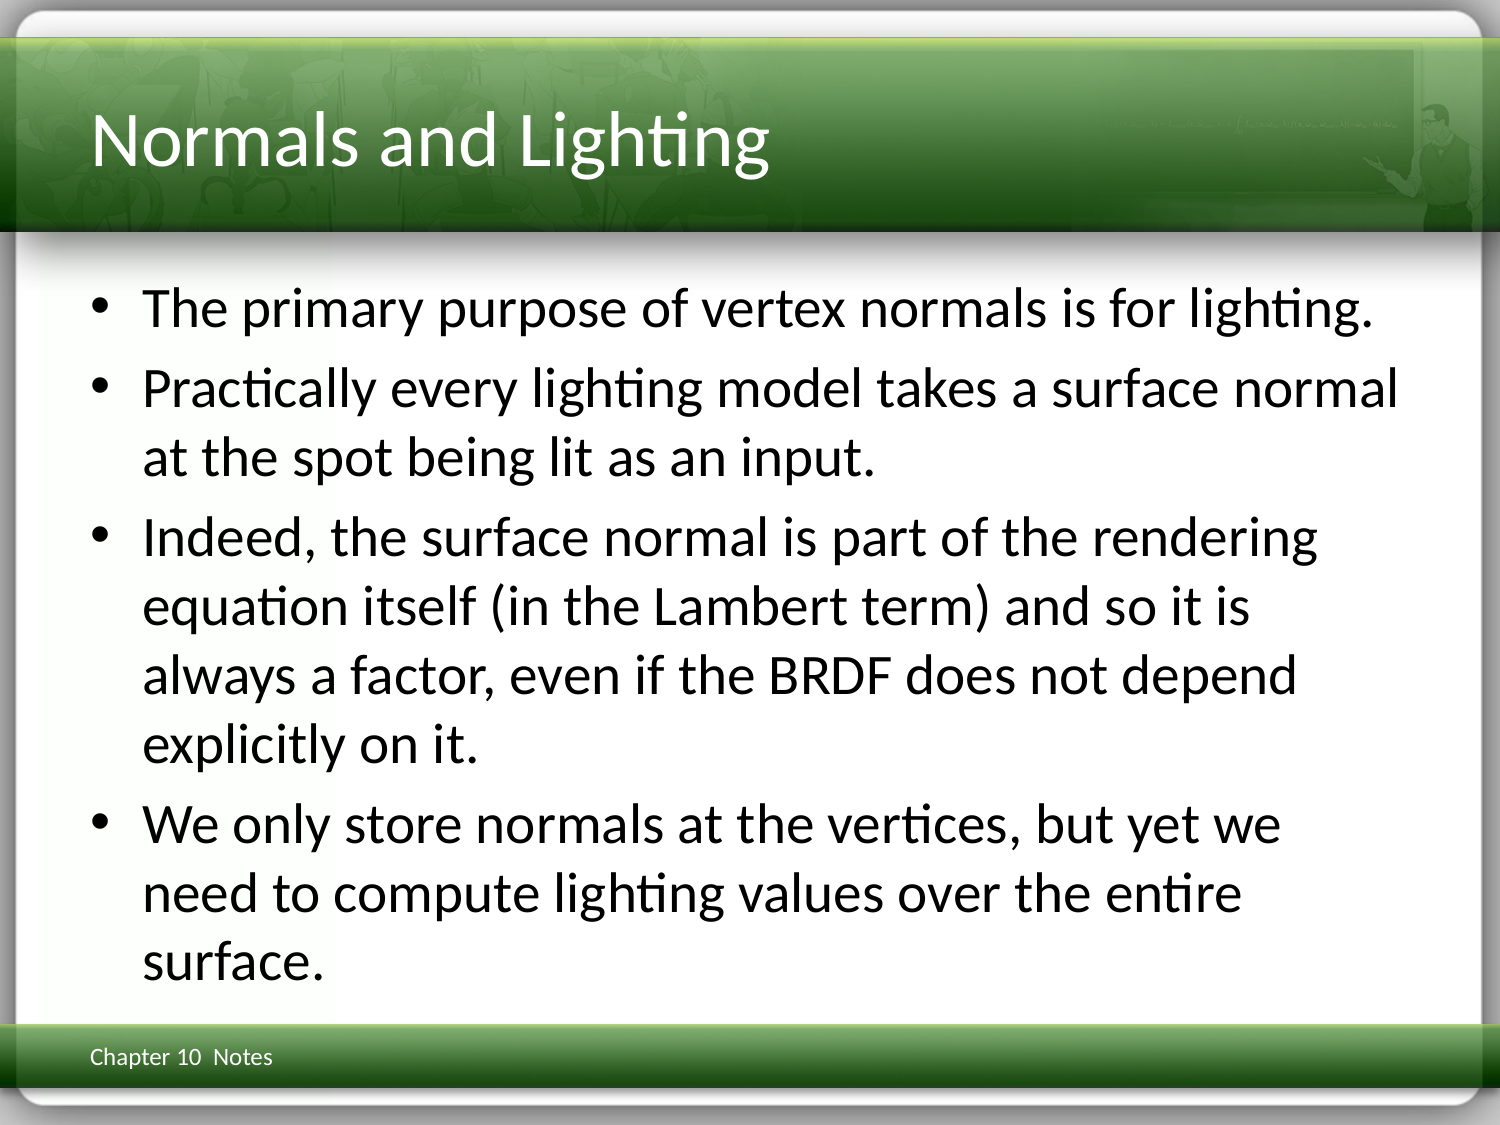

# Normals and Lighting
The primary purpose of vertex normals is for lighting.
Practically every lighting model takes a surface normal at the spot being lit as an input.
Indeed, the surface normal is part of the rendering equation itself (in the Lambert term) and so it is always a factor, even if the BRDF does not depend explicitly on it.
We only store normals at the vertices, but yet we need to compute lighting values over the entire surface.
Chapter 10  Notes
3D Math Primer for Graphics & Game Dev
96